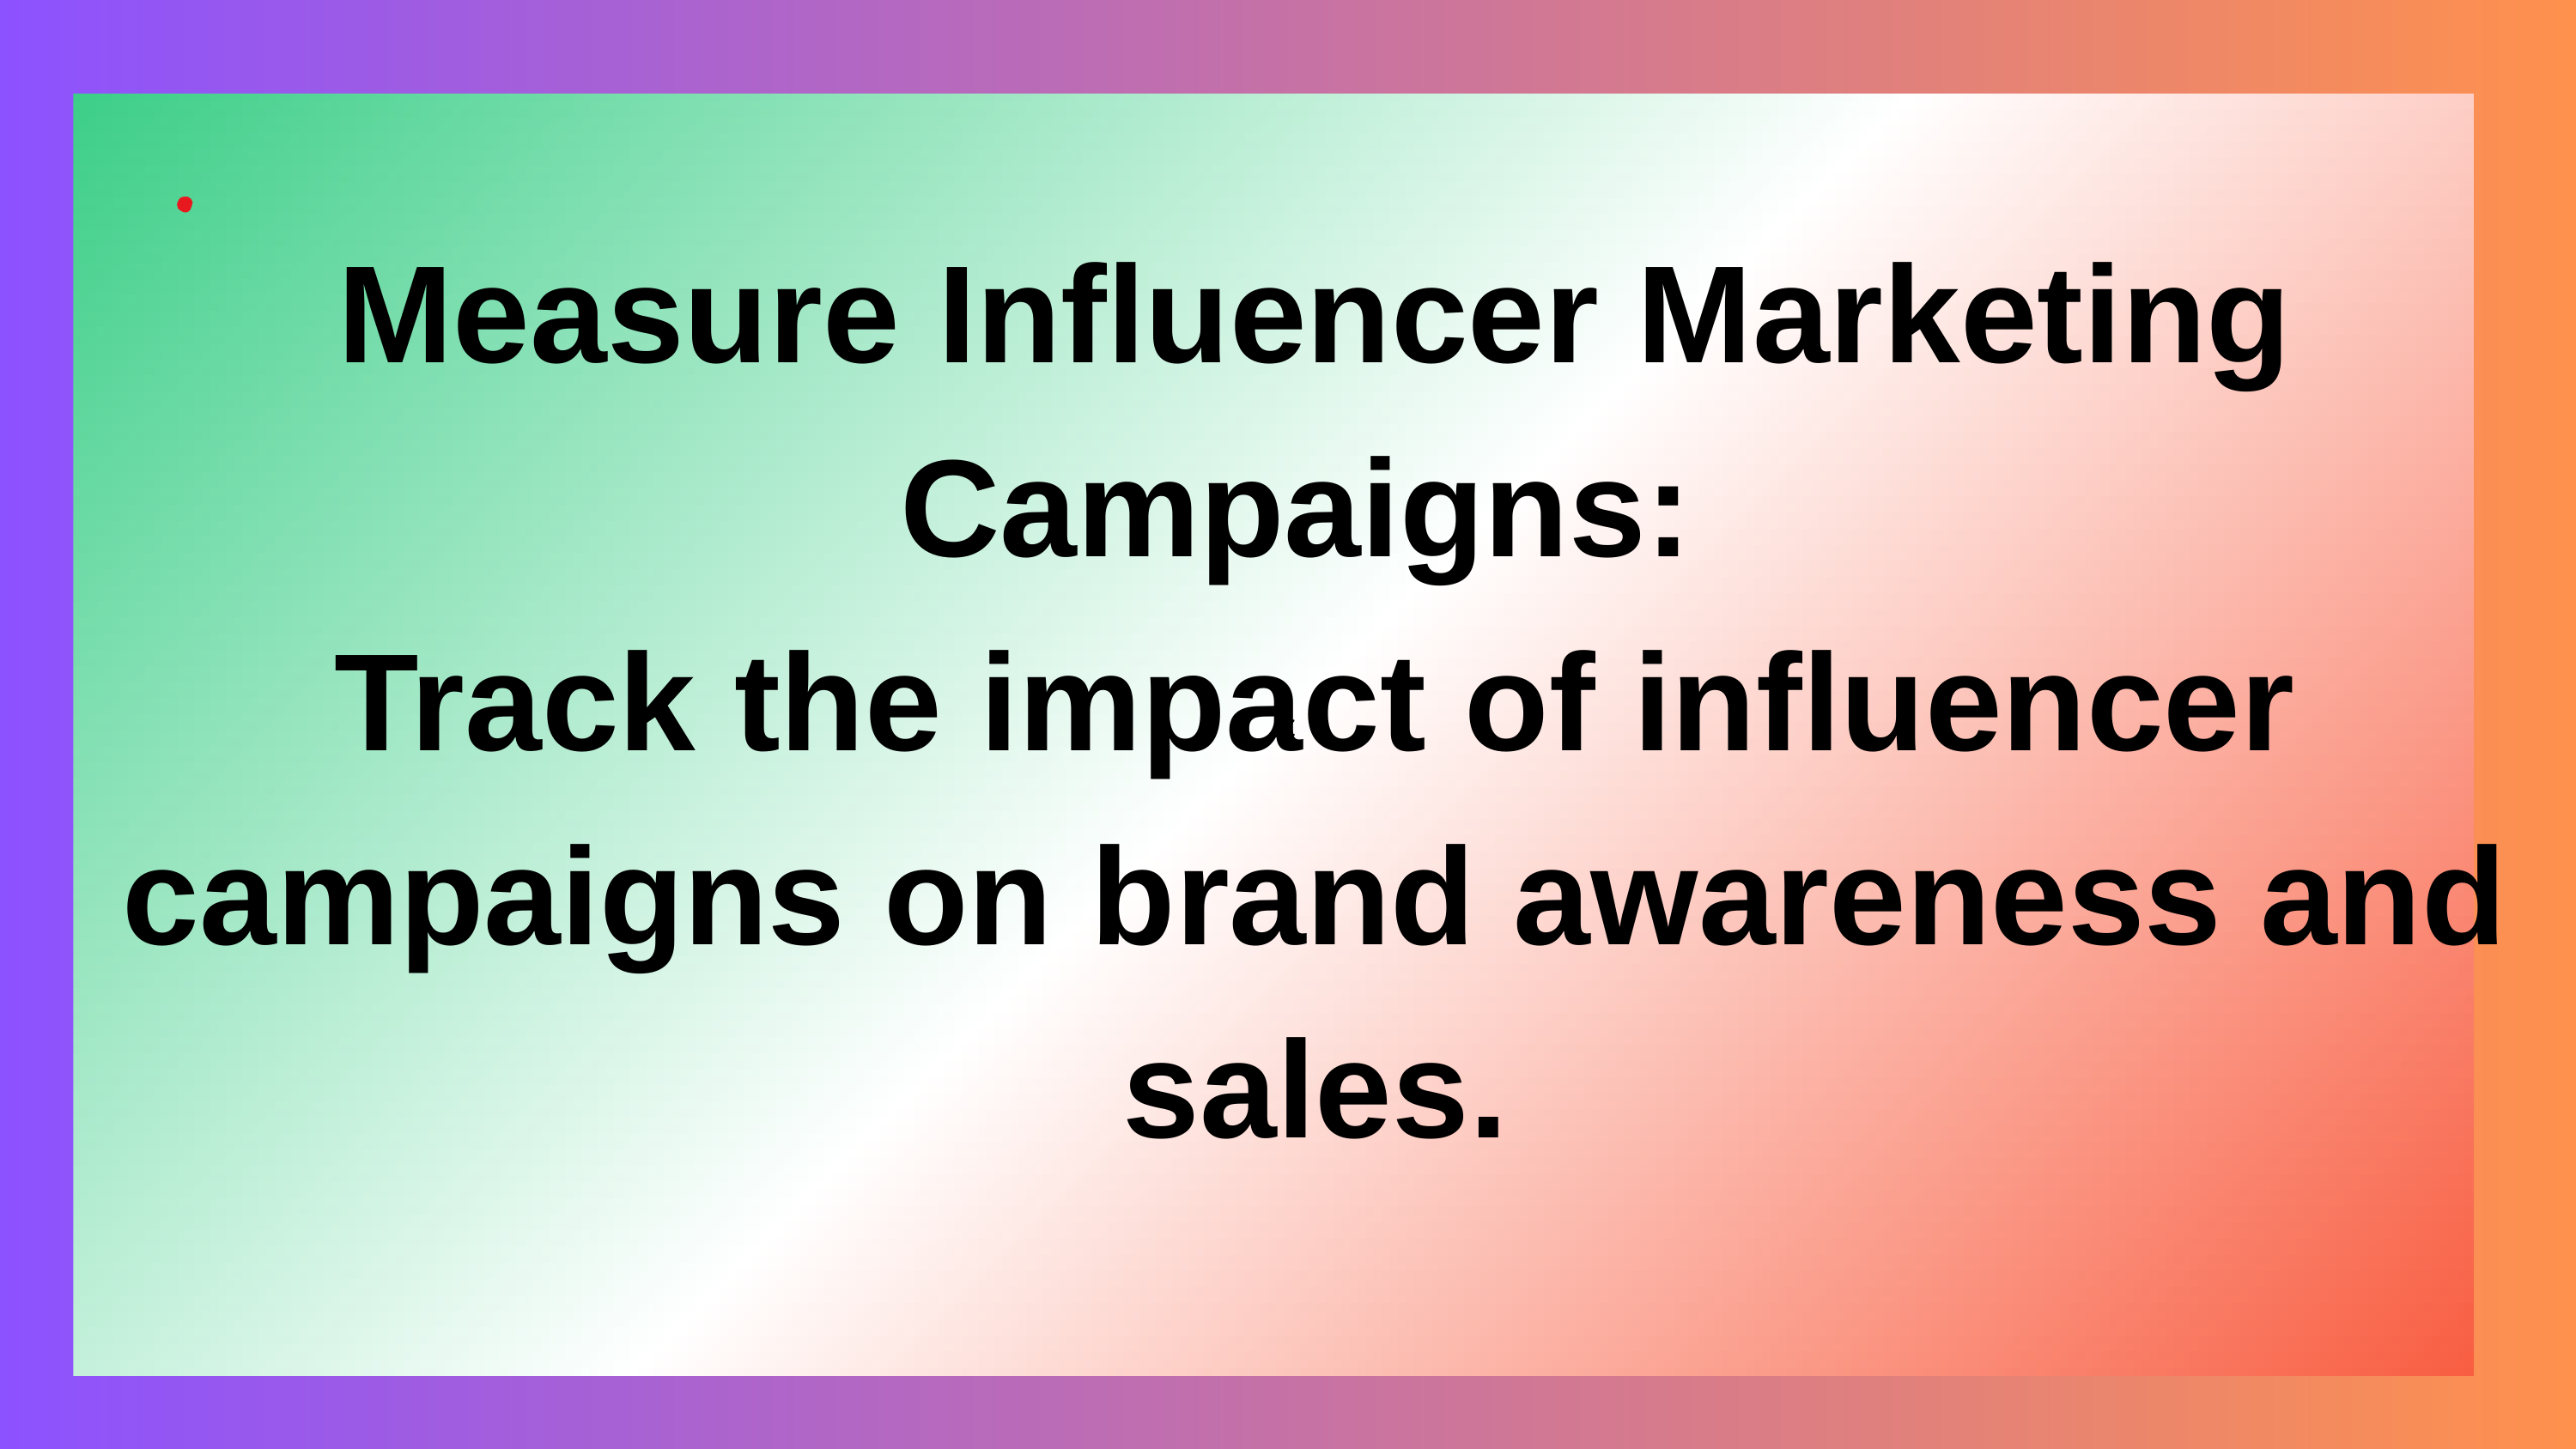

Measure Influencer Marketing Campaigns:
Track the impact of influencer campaigns on brand awareness and sales.

z
64